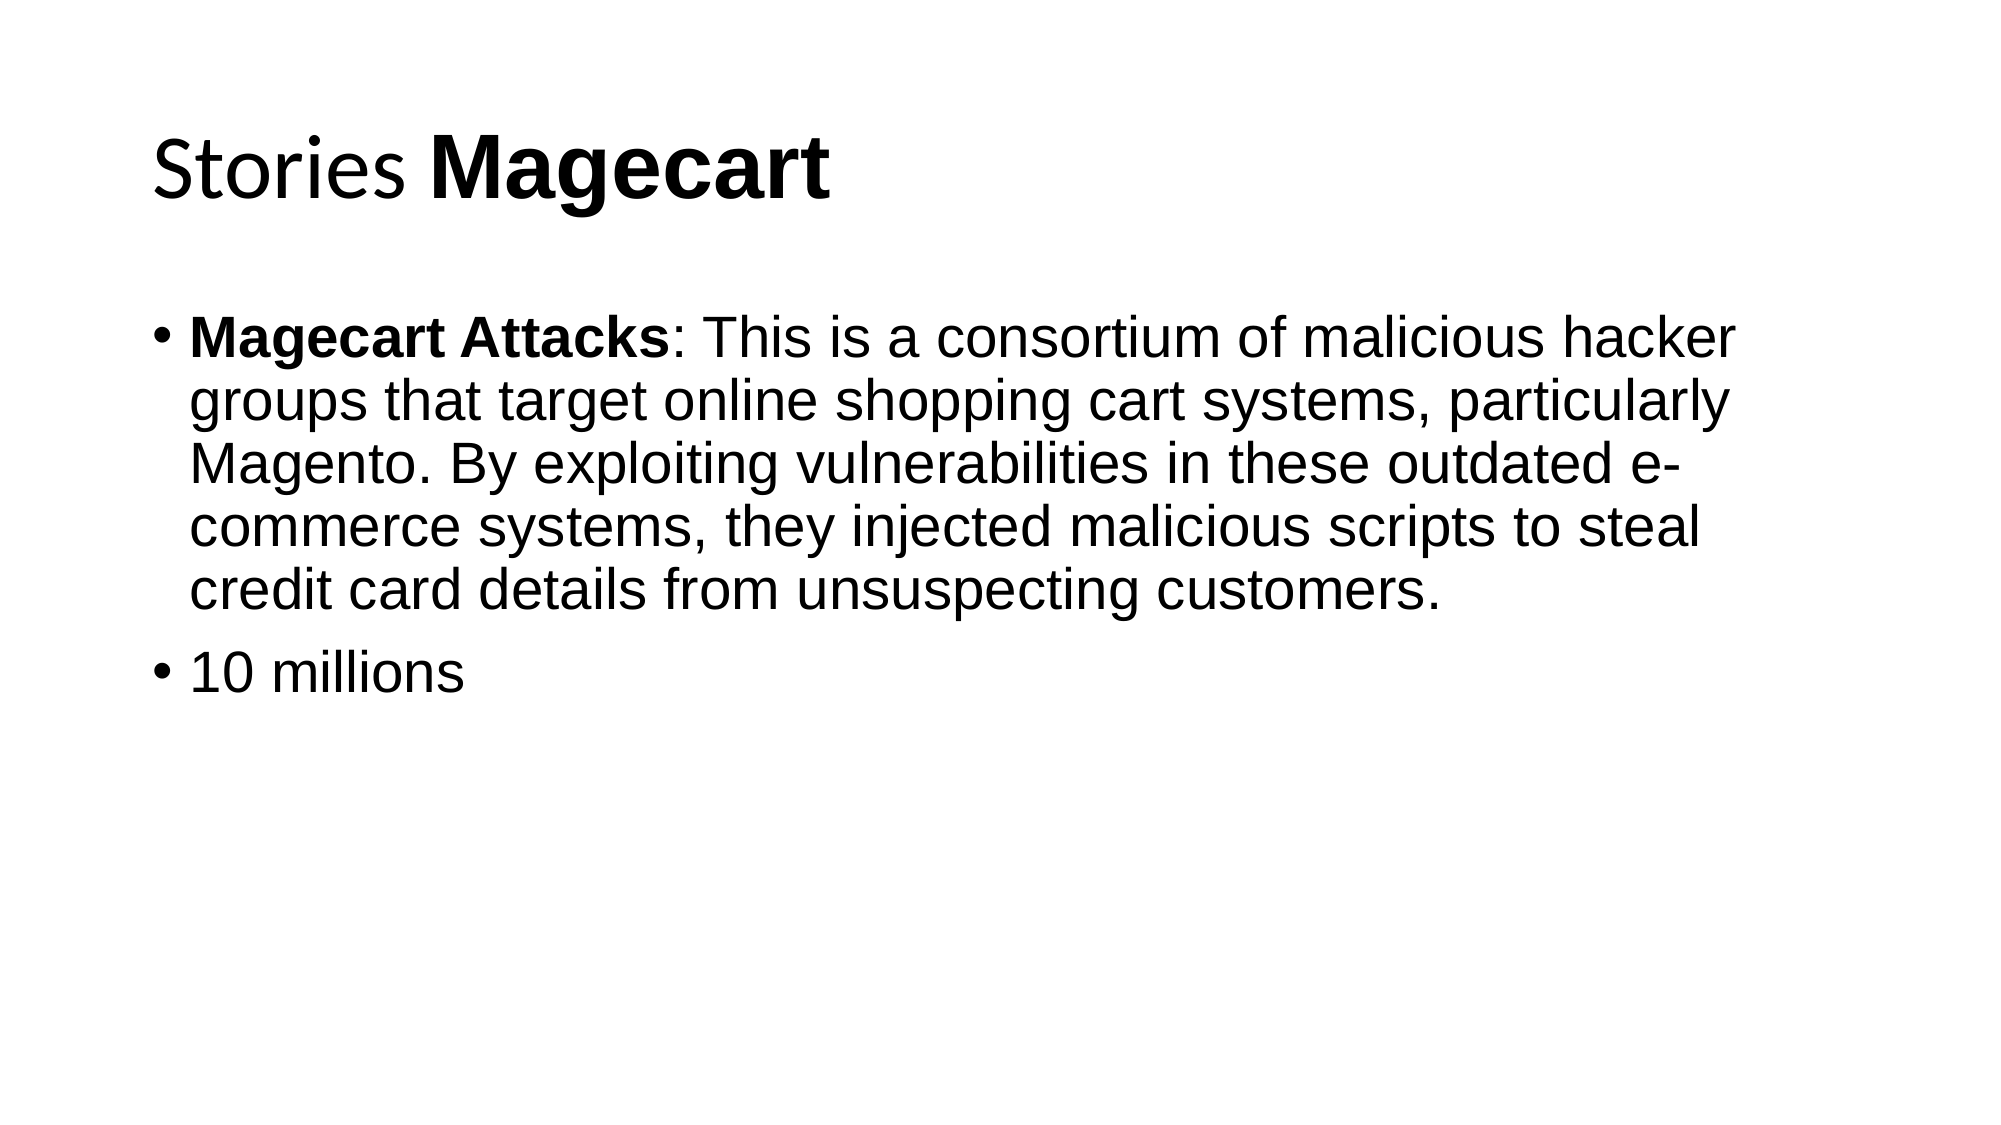

# Stories Magecart
Magecart Attacks: This is a consortium of malicious hacker groups that target online shopping cart systems, particularly Magento. By exploiting vulnerabilities in these outdated e-commerce systems, they injected malicious scripts to steal credit card details from unsuspecting customers.
10 millions